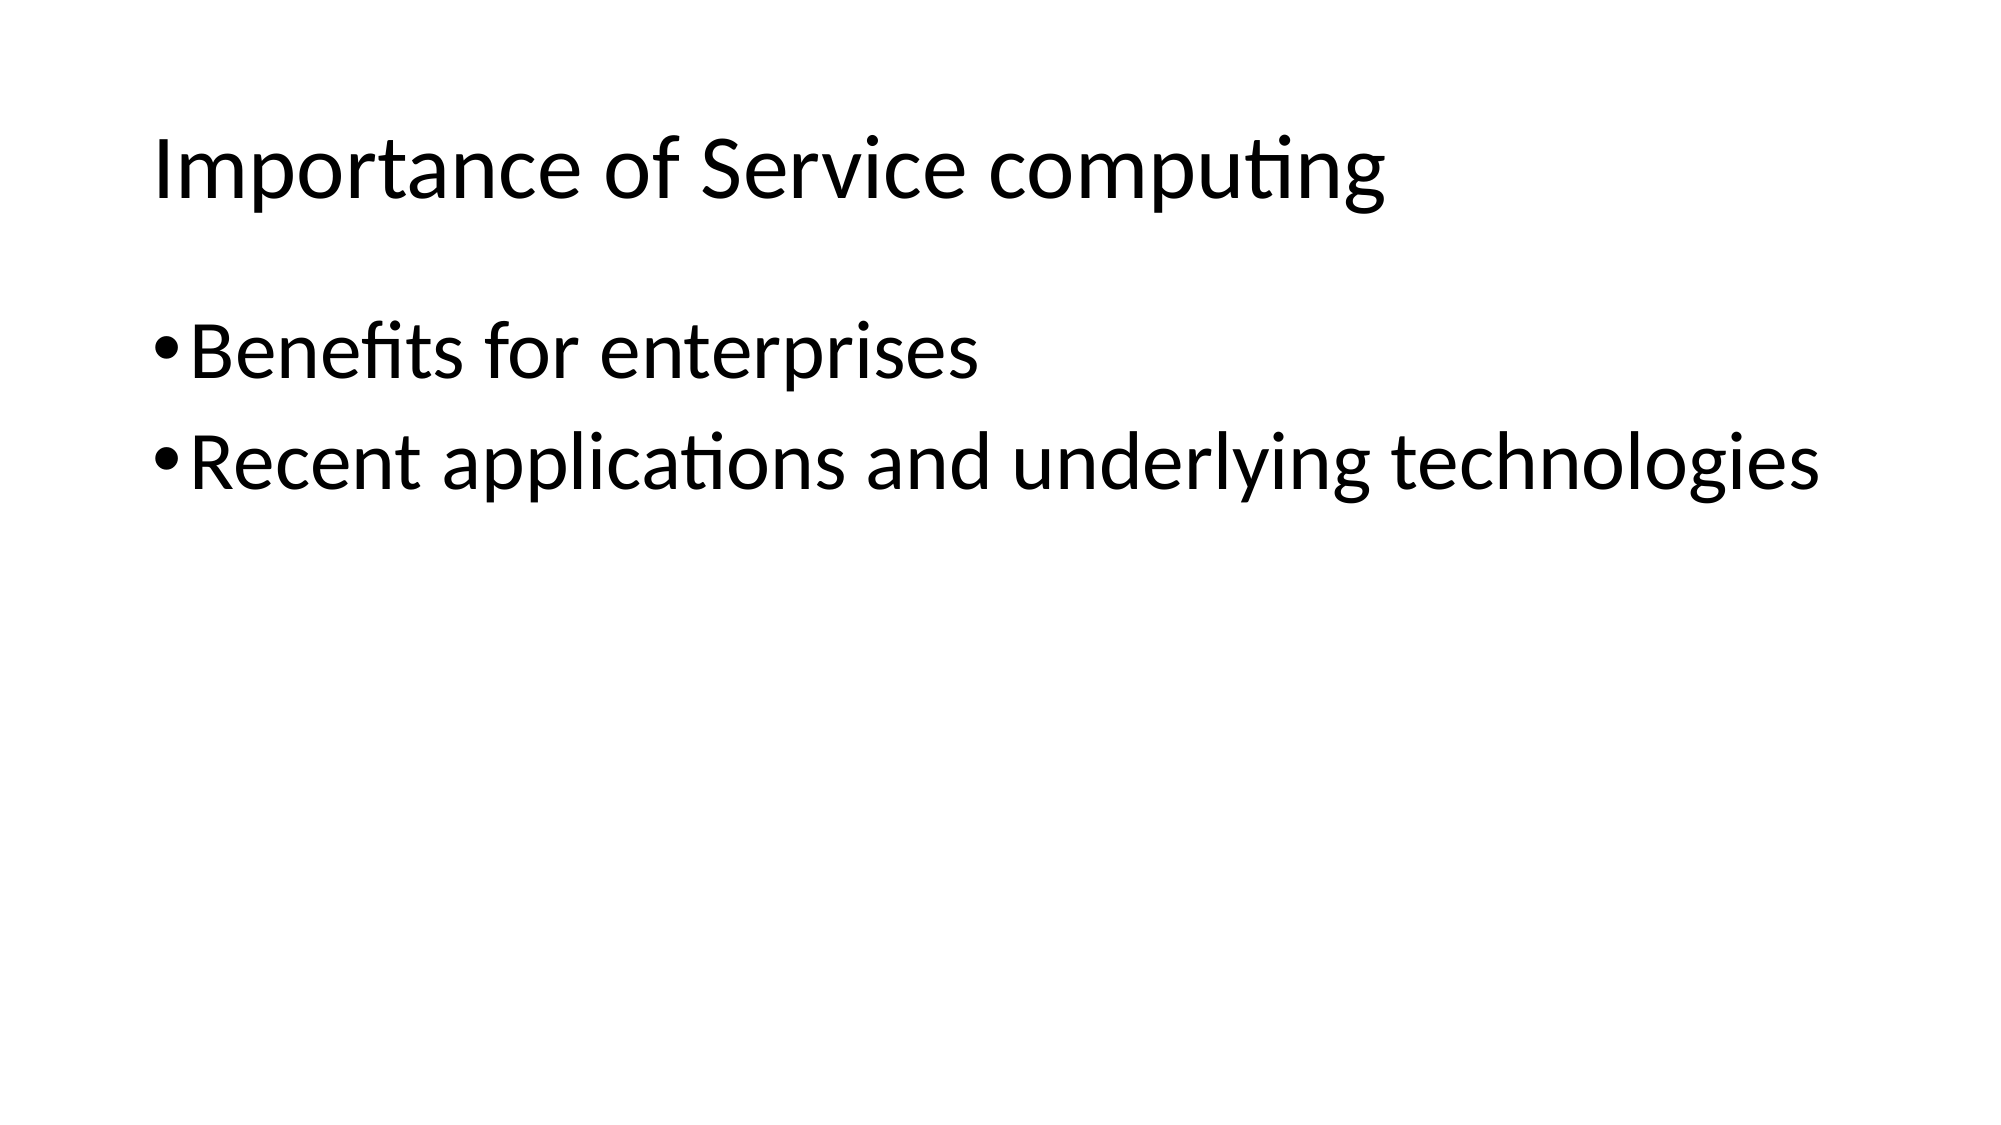

# Importance of Service computing
Benefits for enterprises
Recent applications and underlying technologies